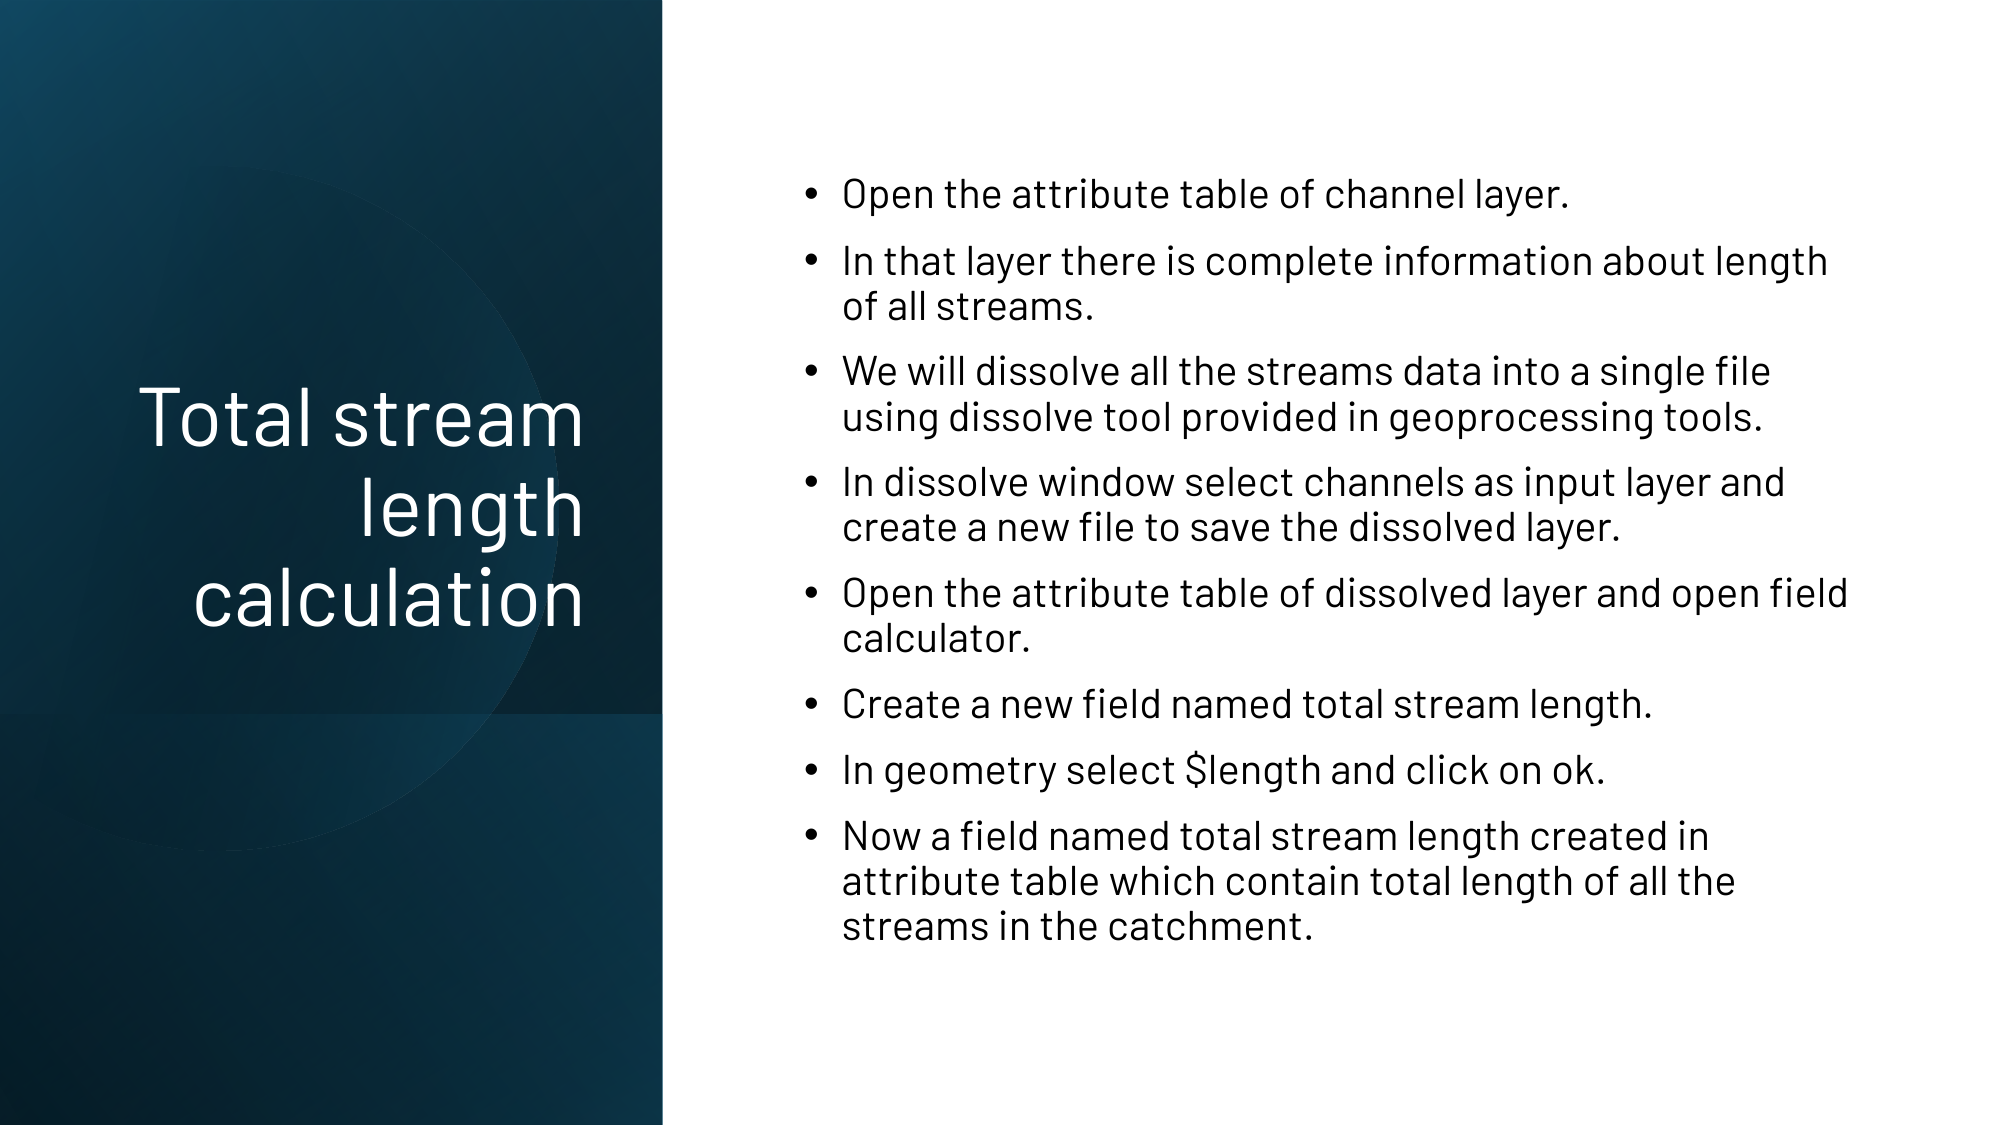

# Total stream length calculation
Open the attribute table of channel layer.
In that layer there is complete information about length of all streams.
We will dissolve all the streams data into a single file using dissolve tool provided in geoprocessing tools.
In dissolve window select channels as input layer and create a new file to save the dissolved layer.
Open the attribute table of dissolved layer and open field calculator.
Create a new field named total stream length.
In geometry select $length and click on ok.
Now a field named total stream length created in attribute table which contain total length of all the streams in the catchment.

32